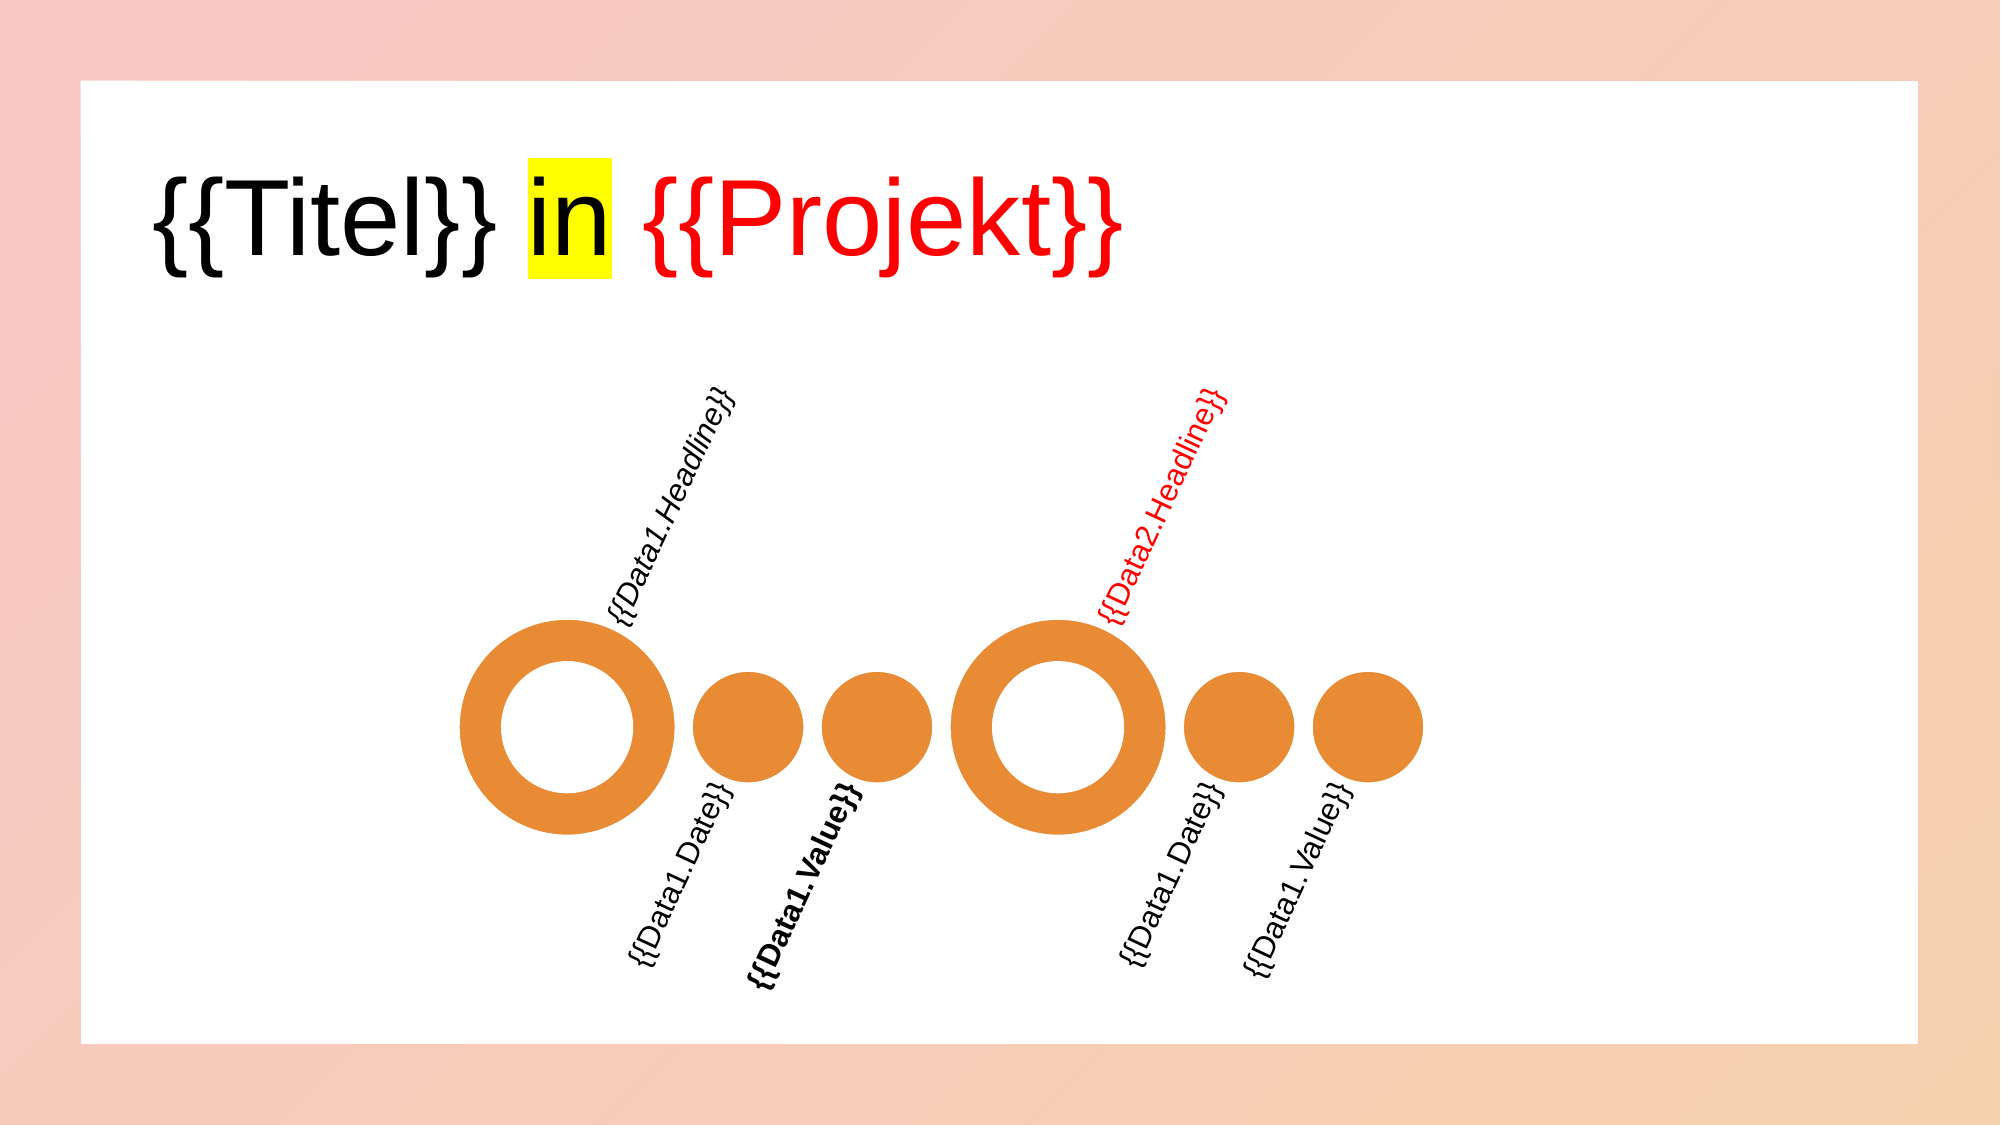

# {{Titel}} in {{Projekt}}
{{Data1.Headline}}
{{Data1.Date}}
{{Data1.Value}}
{{Data2.Headline}}
{{Data1.Date}}
{{Data1.Value}}